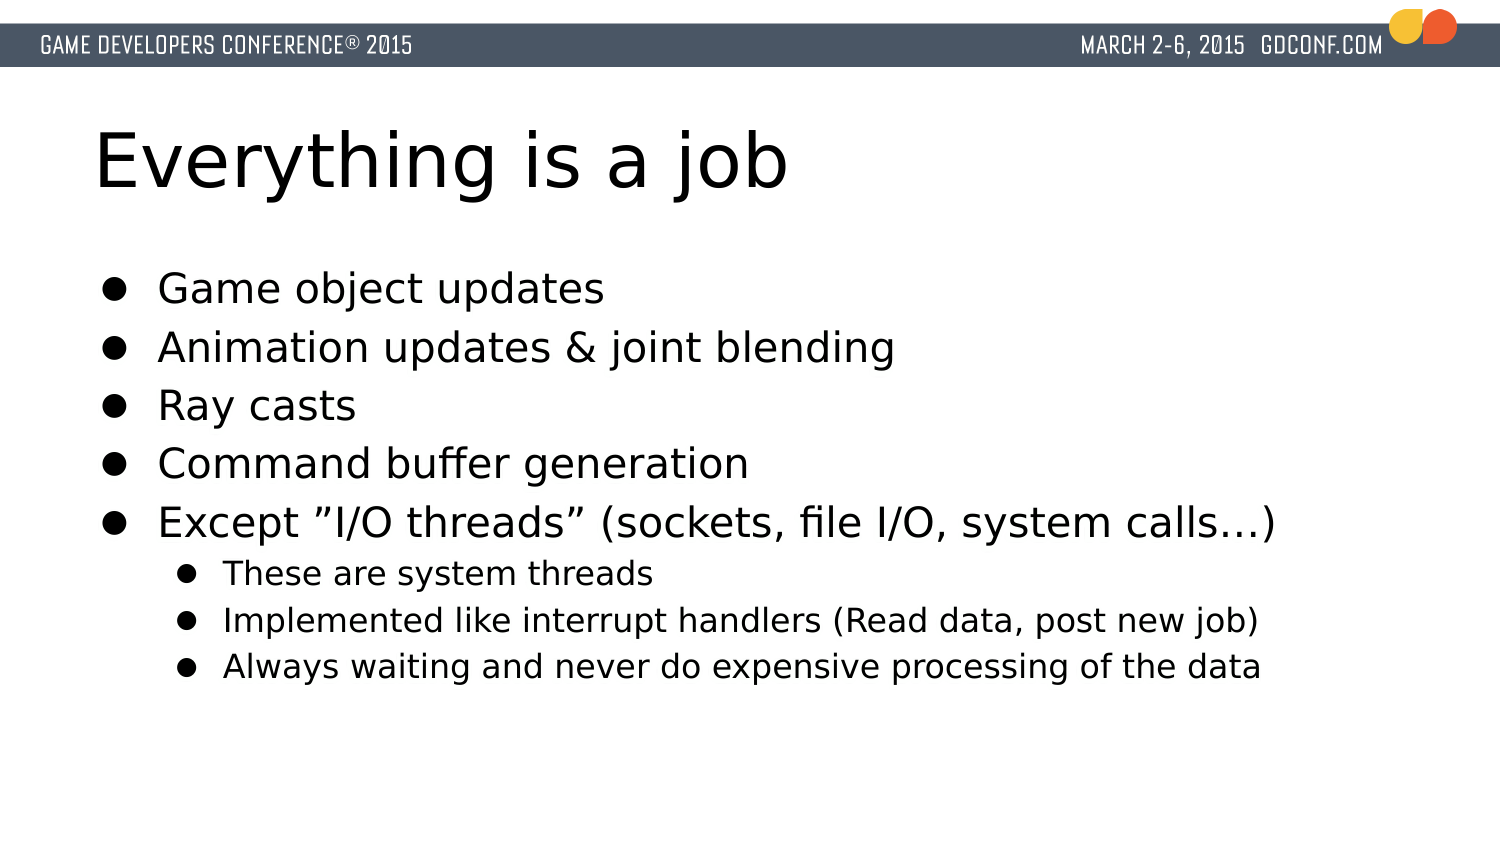

# Everything is a job
Game object updates
Animation updates & joint blending
Ray casts
Command buffer generation
Except ”I/O threads” (sockets, file I/O, system calls…)
These are system threads
Implemented like interrupt handlers (Read data, post new job)
Always waiting and never do expensive processing of the data